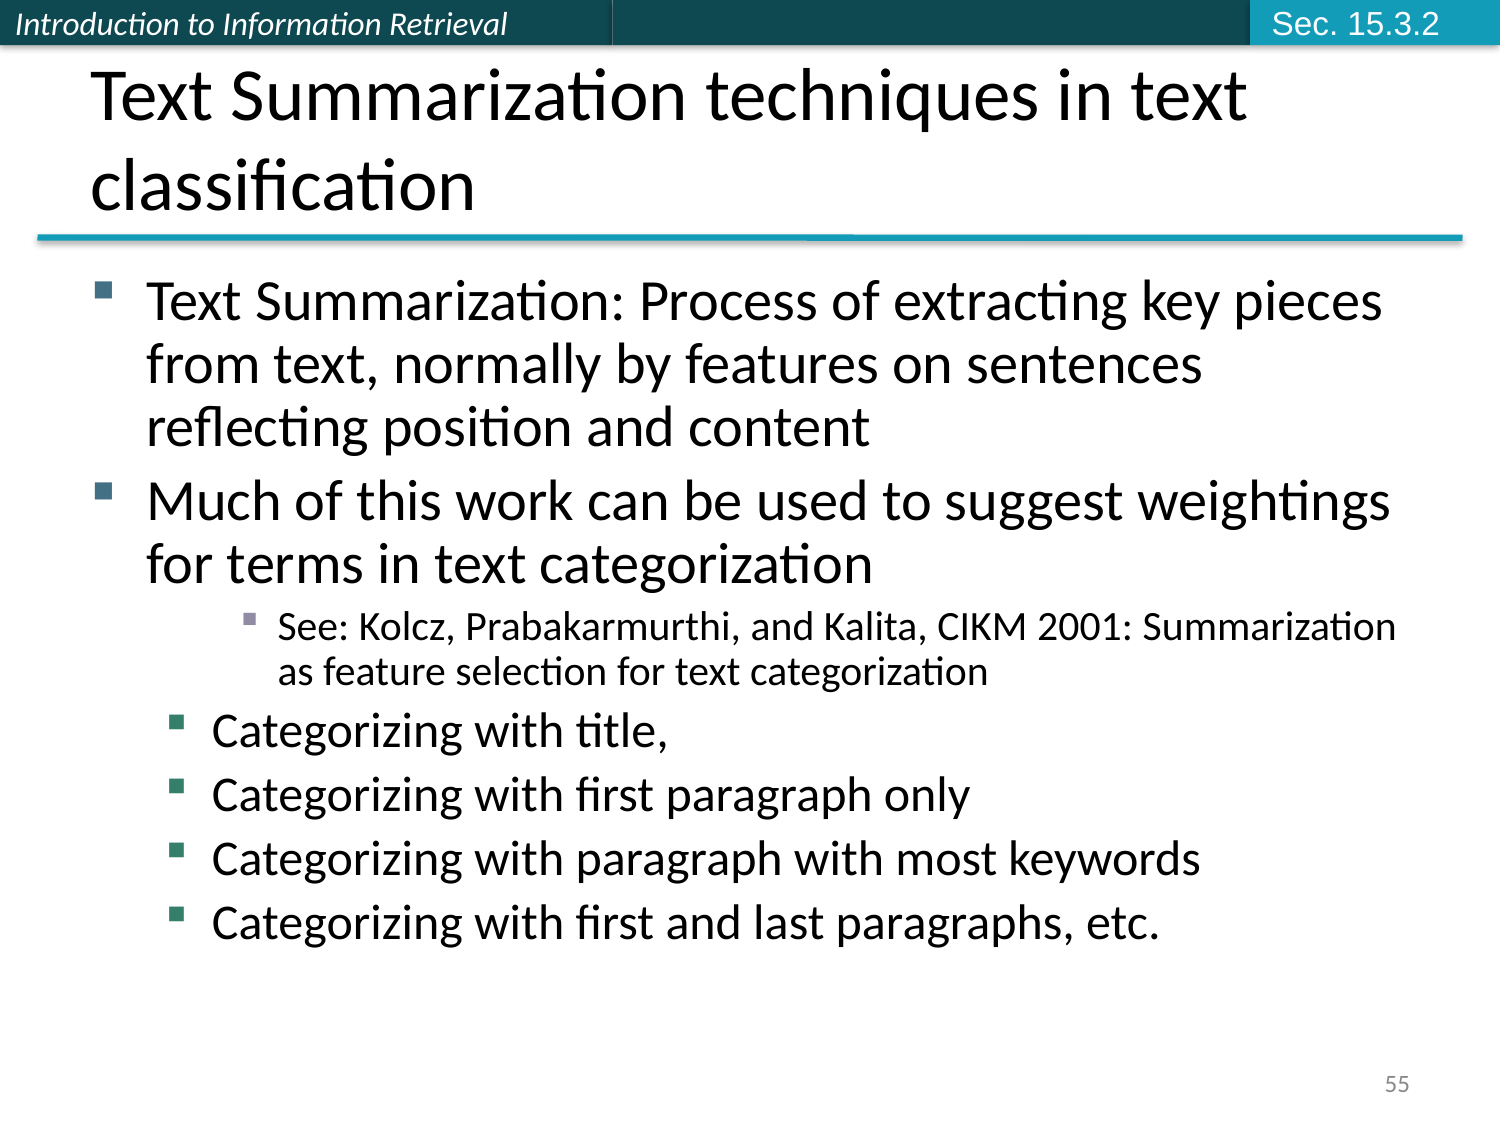

Sec. 15.3.2
# Text Summarization techniques in text classification
Text Summarization: Process of extracting key pieces from text, normally by features on sentences reflecting position and content
Much of this work can be used to suggest weightings for terms in text categorization
See: Kolcz, Prabakarmurthi, and Kalita, CIKM 2001: Summarization as feature selection for text categorization
Categorizing with title,
Categorizing with first paragraph only
Categorizing with paragraph with most keywords
Categorizing with first and last paragraphs, etc.

55